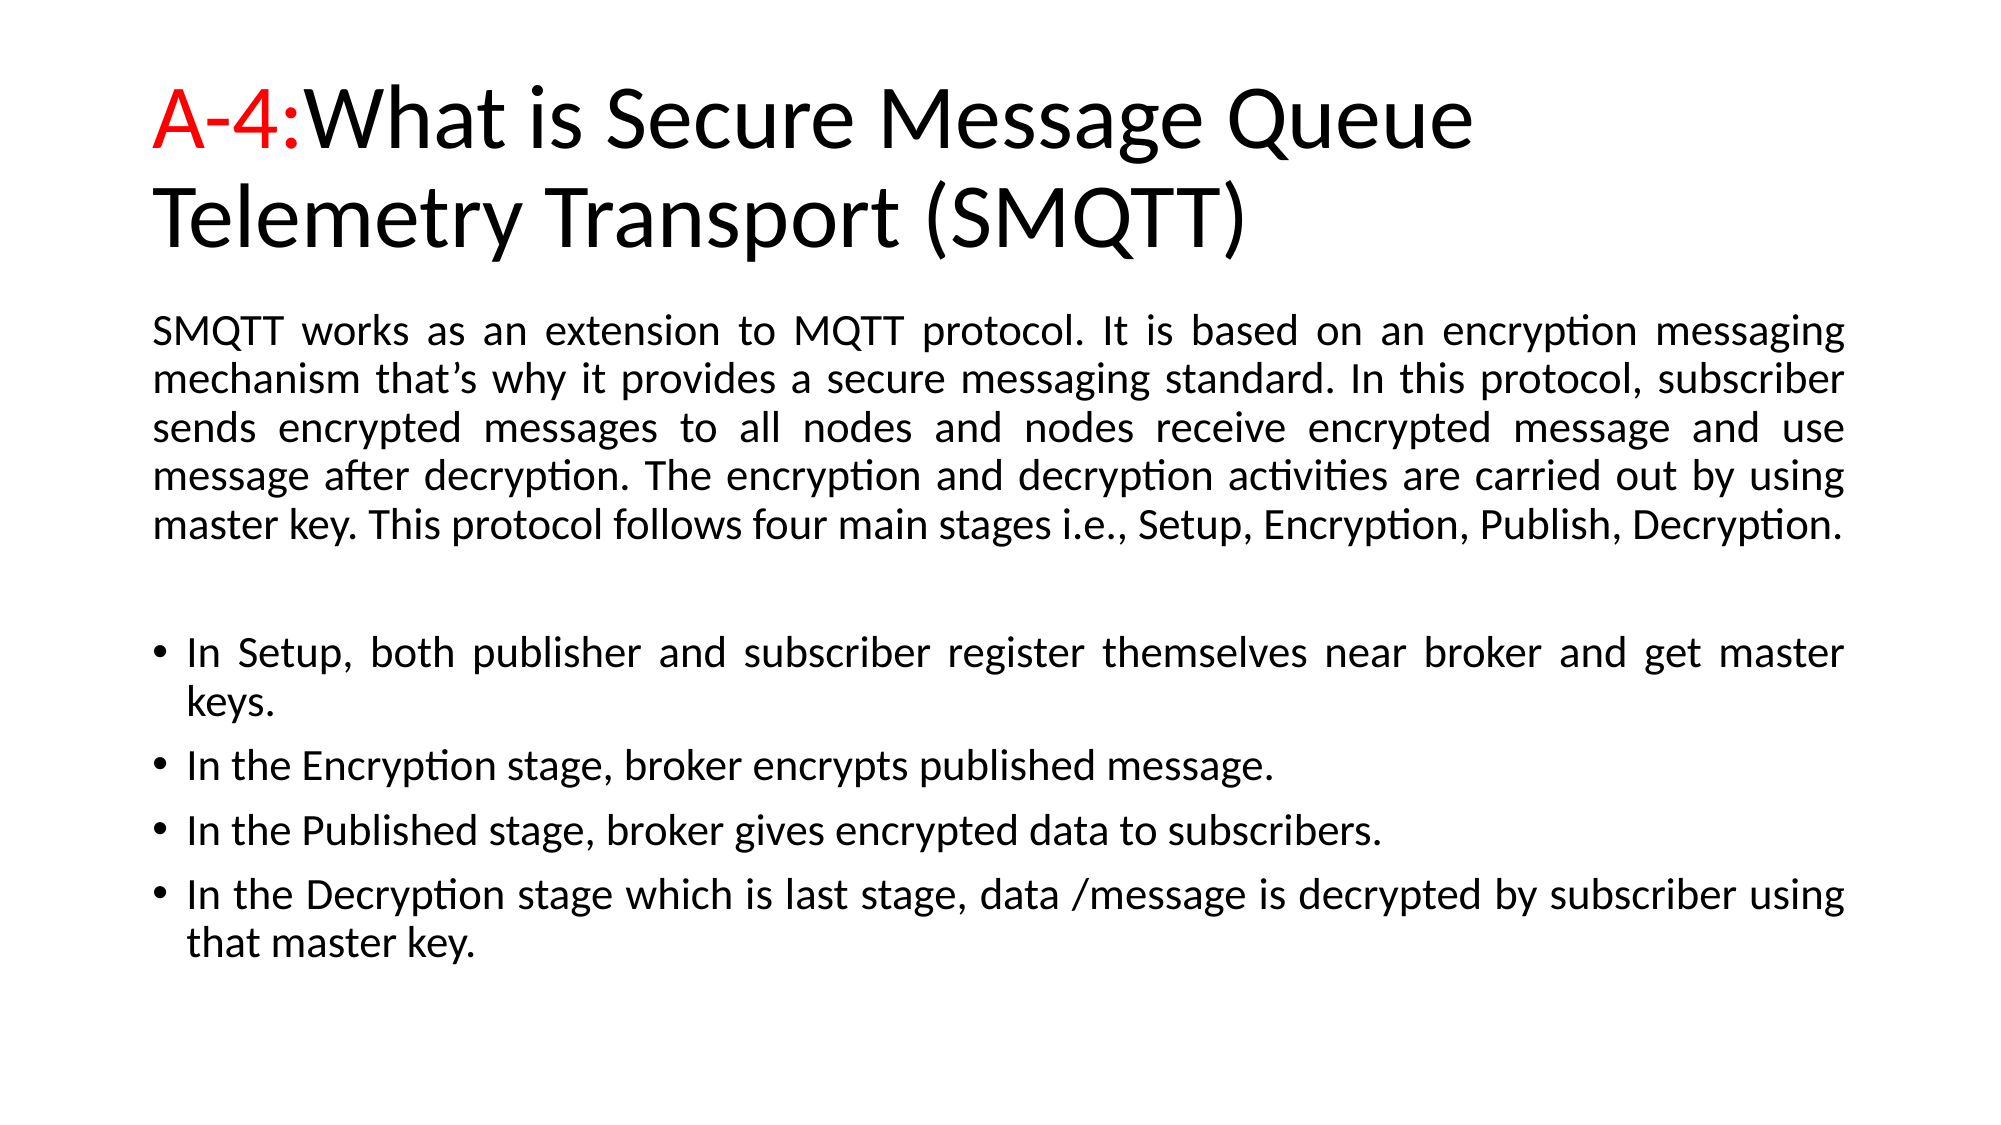

# A-4:What is Secure Message Queue Telemetry Transport (SMQTT)
SMQTT works as an extension to MQTT protocol. It is based on an encryption messaging mechanism that’s why it provides a secure messaging standard. In this protocol, subscriber sends encrypted messages to all nodes and nodes receive encrypted message and use message after decryption. The encryption and decryption activities are carried out by using master key. This protocol follows four main stages i.e., Setup, Encryption, Publish, Decryption.

In Setup, both publisher and subscriber register themselves near broker and get master keys.
In the Encryption stage, broker encrypts published message.
In the Published stage, broker gives encrypted data to subscribers.
In the Decryption stage which is last stage, data /message is decrypted by subscriber using that master key.